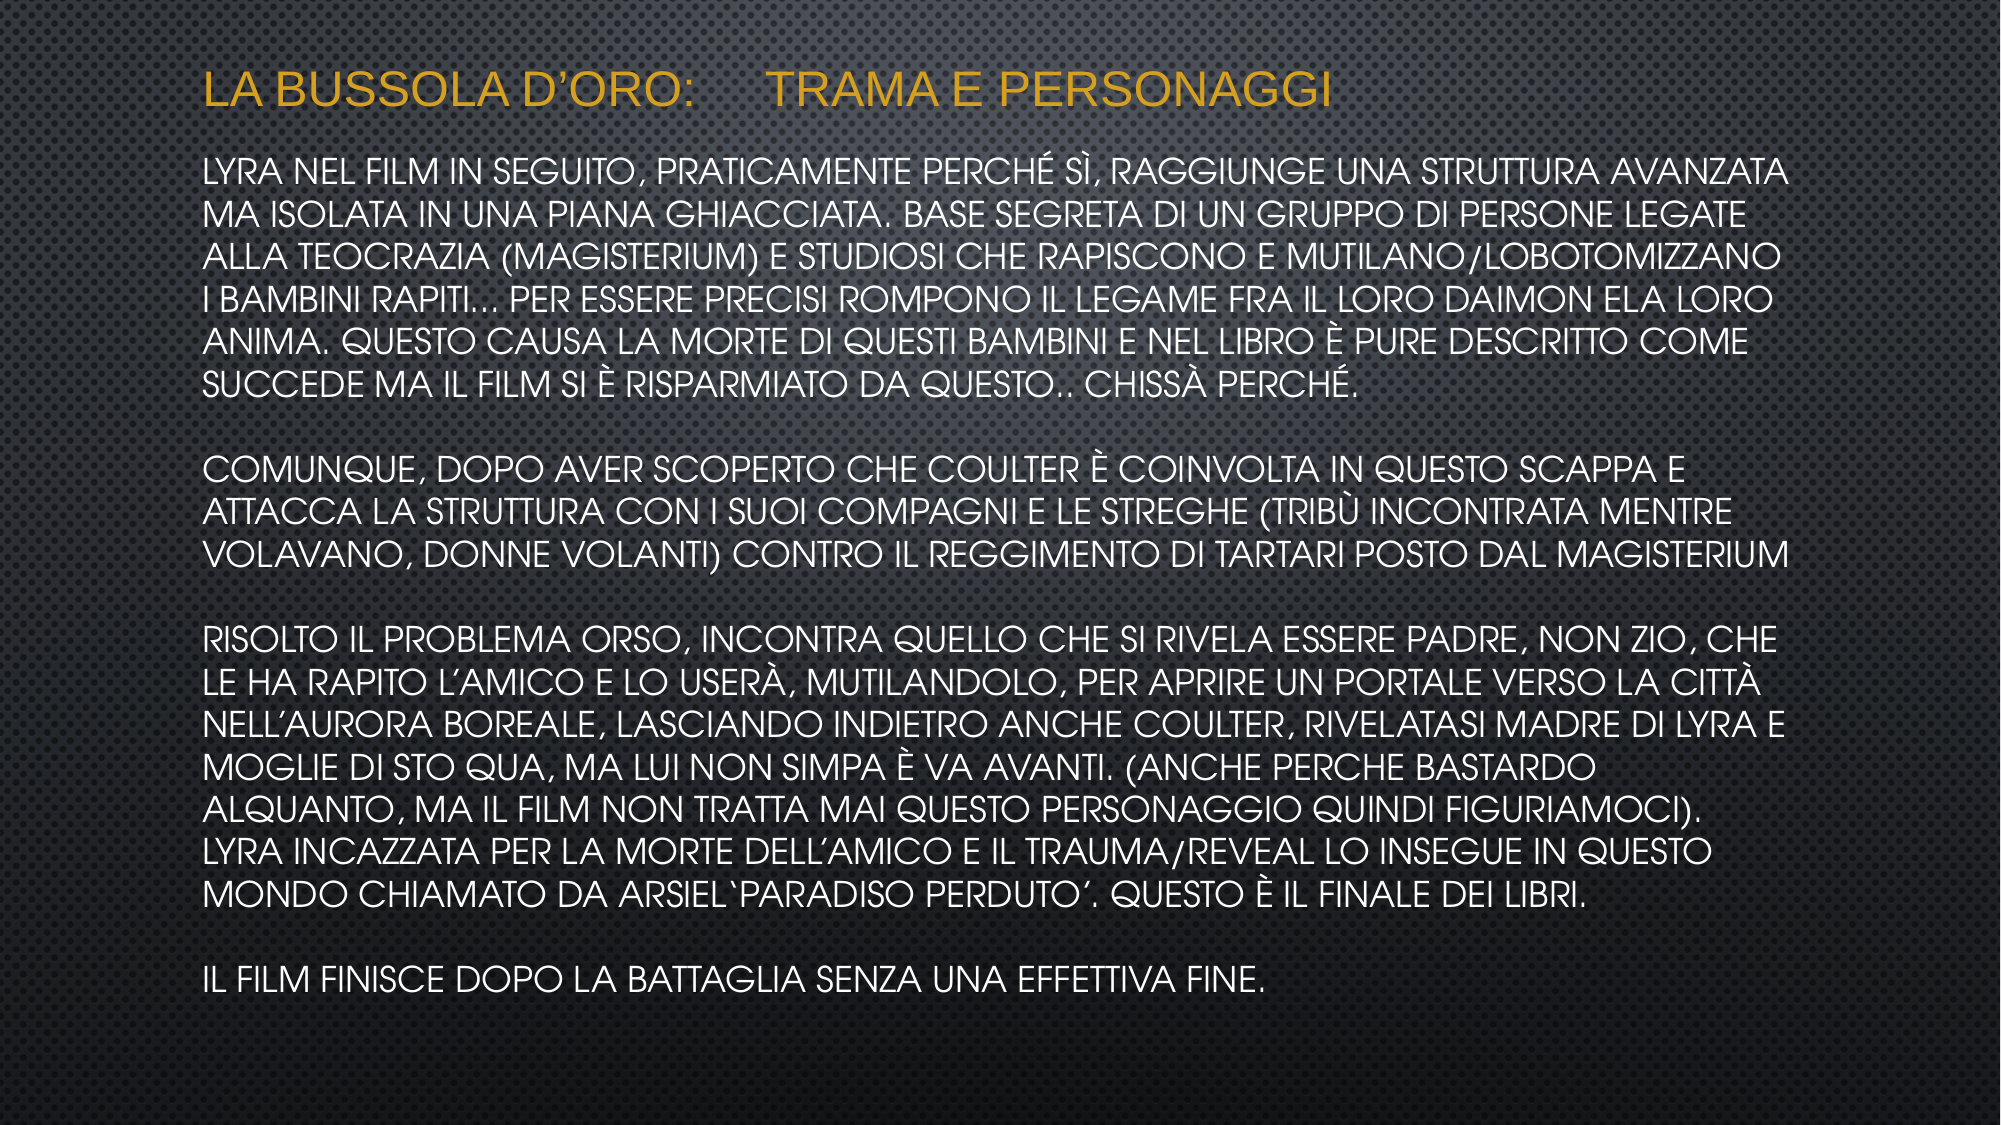

# La Bussola d’oro:	Trama e personaggi
Lyra nel film in seguito, praticamente perché sì, raggiunge una struttura avanzata ma isolata in una piana ghiacciata. Base segreta di un gruppo di persone legate alla teocrazia (Magisterium) e studiosi che rapiscono e mutilano/lobotomizzano i bambini rapiti… Per essere precisi rompono il legame fra il loro Daimon ela loro Anima. Questo causa la morte di questi bambini e nel libro è pure descritto come succede ma il film si è risparmiato da questo.. Chissà perché.
Comunque, dopo aver scoperto che Coulter è coinvolta in questo scappa e attacca la struttura con i suoi compagni e le streghe (tribù incontrata mentre volavano, donne volanti) contro il reggimento di Tartari posto dal Magisterium
Risolto il problema orso, incontra quello che si rivela essere padre, non zio, che le ha rapito l’amico e lo userà, mutilandolo, per aprire un portale verso la città nell’aurora boreale, lasciando indietro anche Coulter, rivelatasi madre di Lyra e moglie di sto qua, ma lui non simpa è va avanti. (anche perche bastardo alquanto, ma il film non tratta mai questo personaggio quindi figuriamoci).
Lyra incazzata per la morte dell’amico e il trauma/reveal lo insegue in questo mondo chiamato da Arsiel‘paradiso perduto’. Questo è il finale dei libri.
Il film finisce dopo la battaglia senza una effettiva fine.